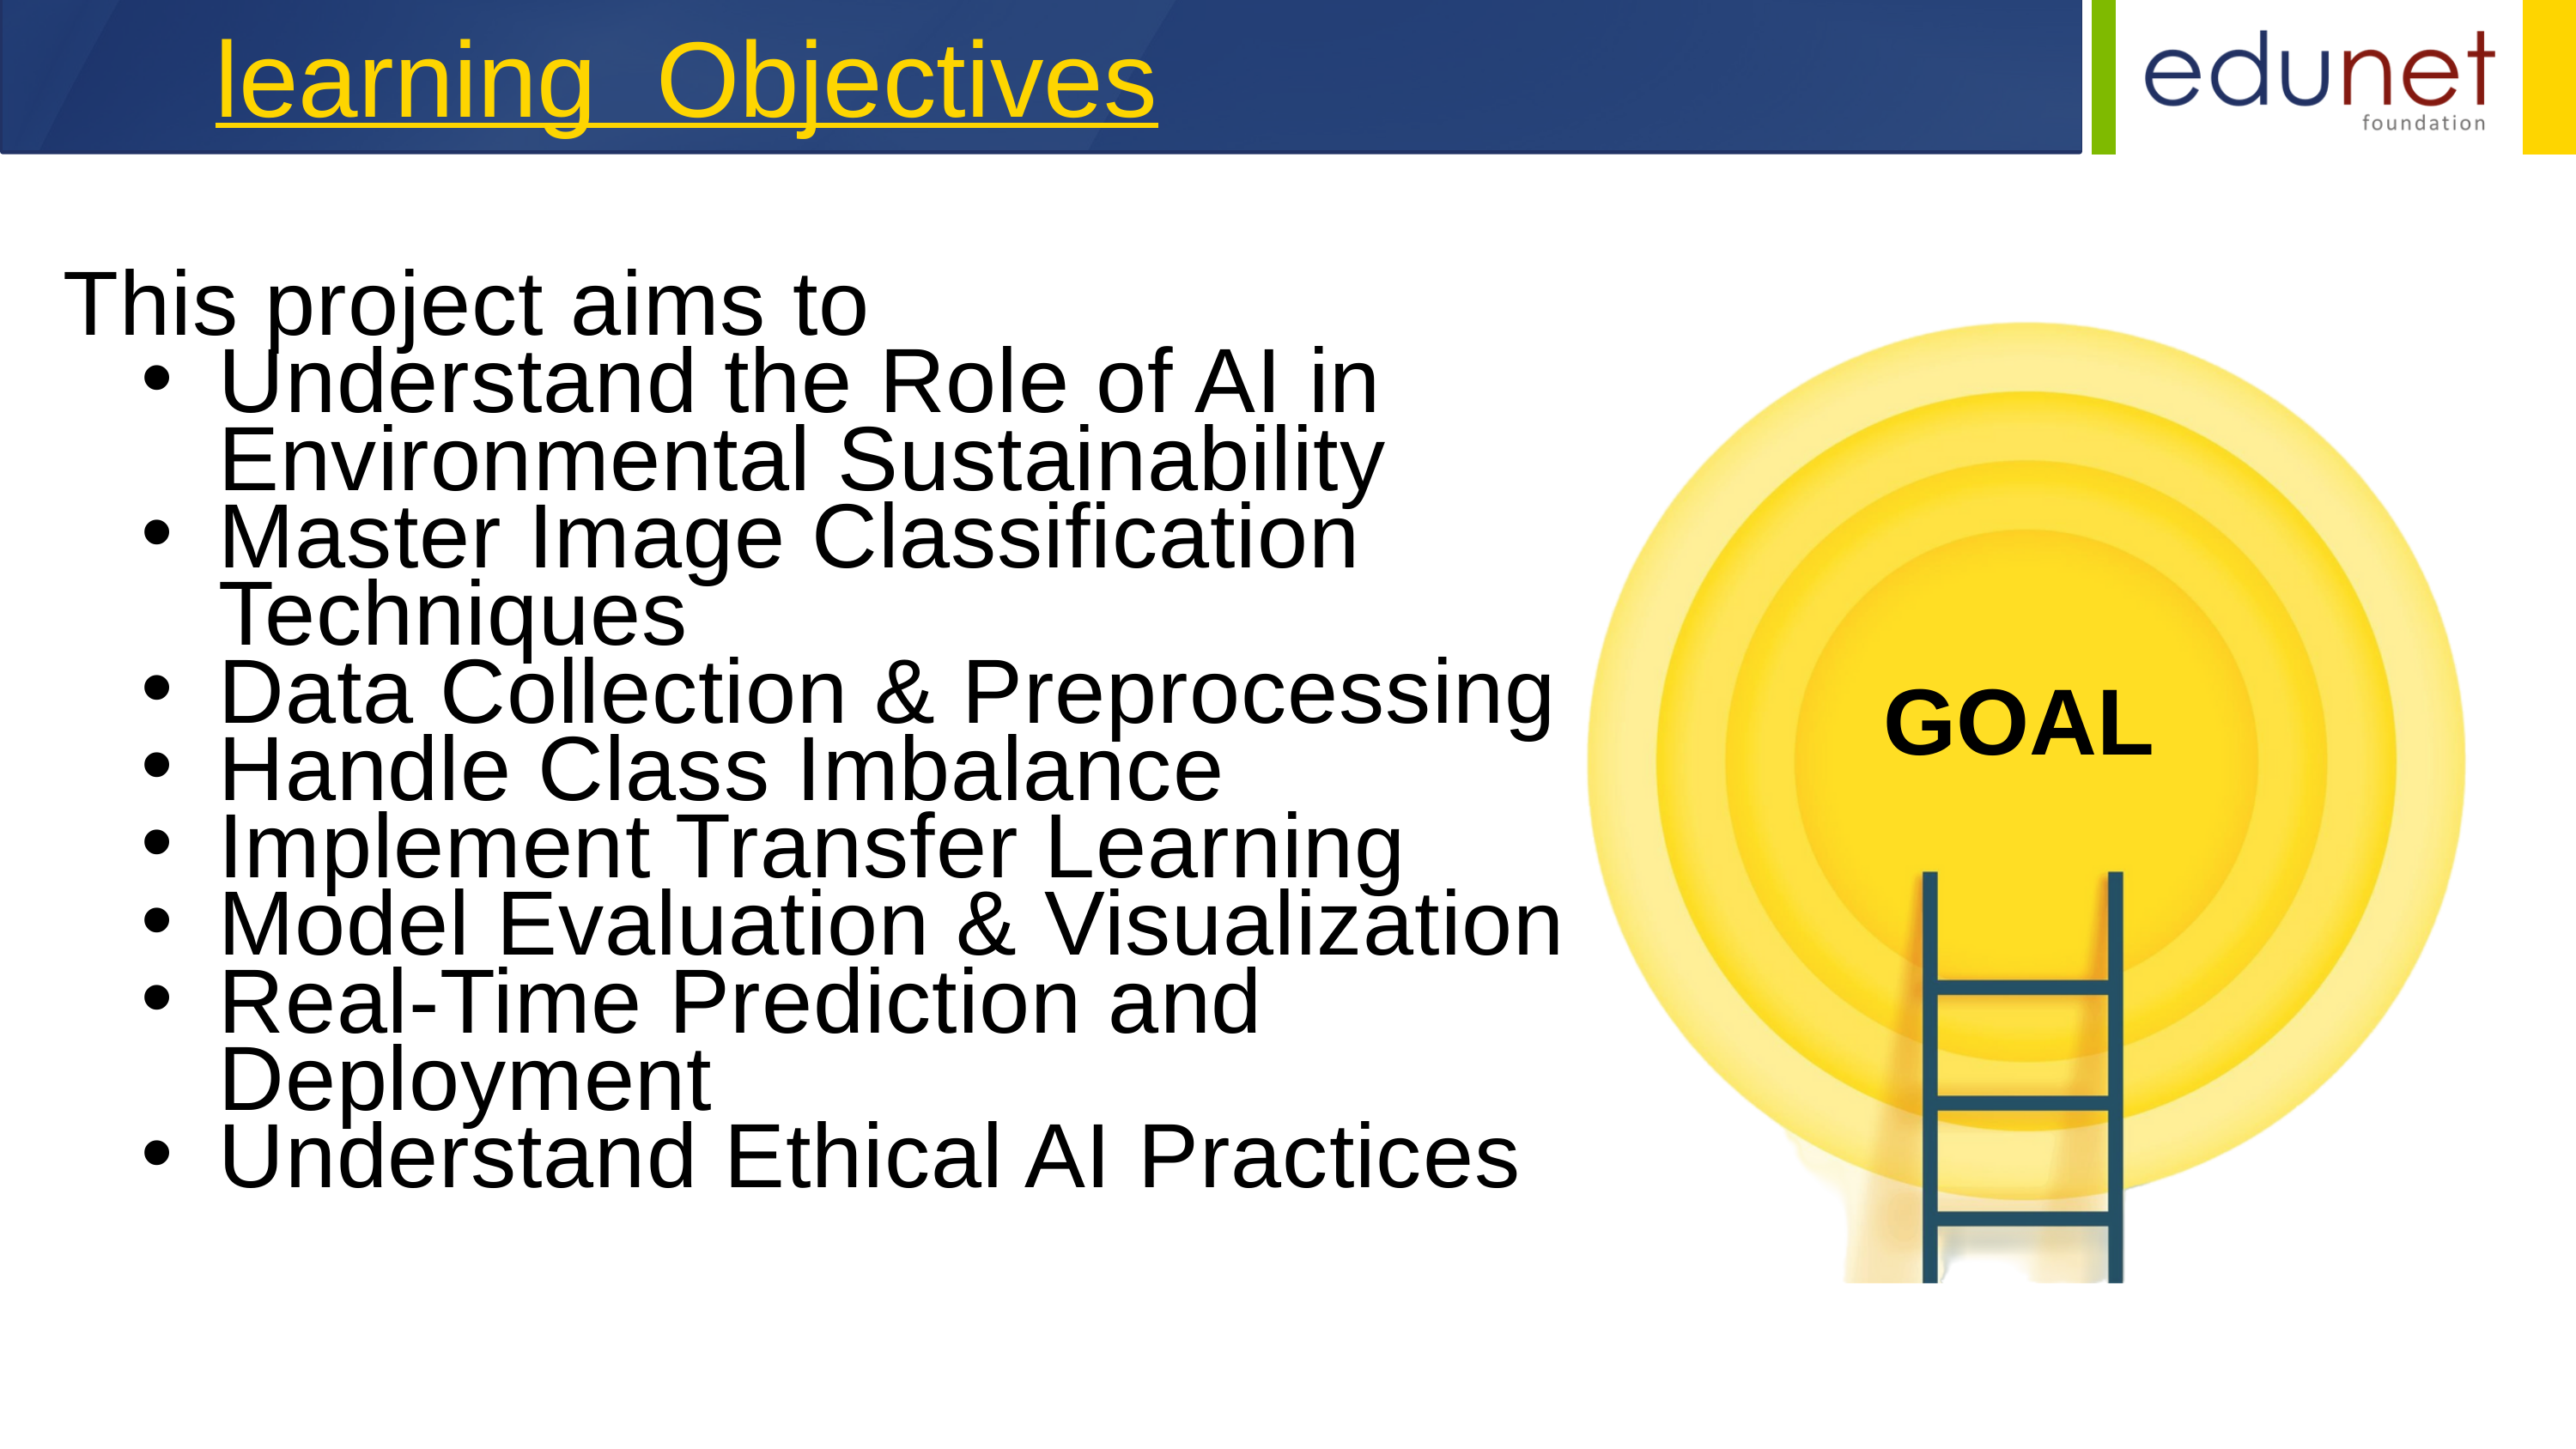

learning  Objectives
This project aims to
Understand the Role of AI in Environmental Sustainability
Master Image Classification Techniques
Data Collection & Preprocessing
Handle Class Imbalance
Implement Transfer Learning
Model Evaluation & Visualization
Real-Time Prediction and Deployment
Understand Ethical AI Practices

GOAL